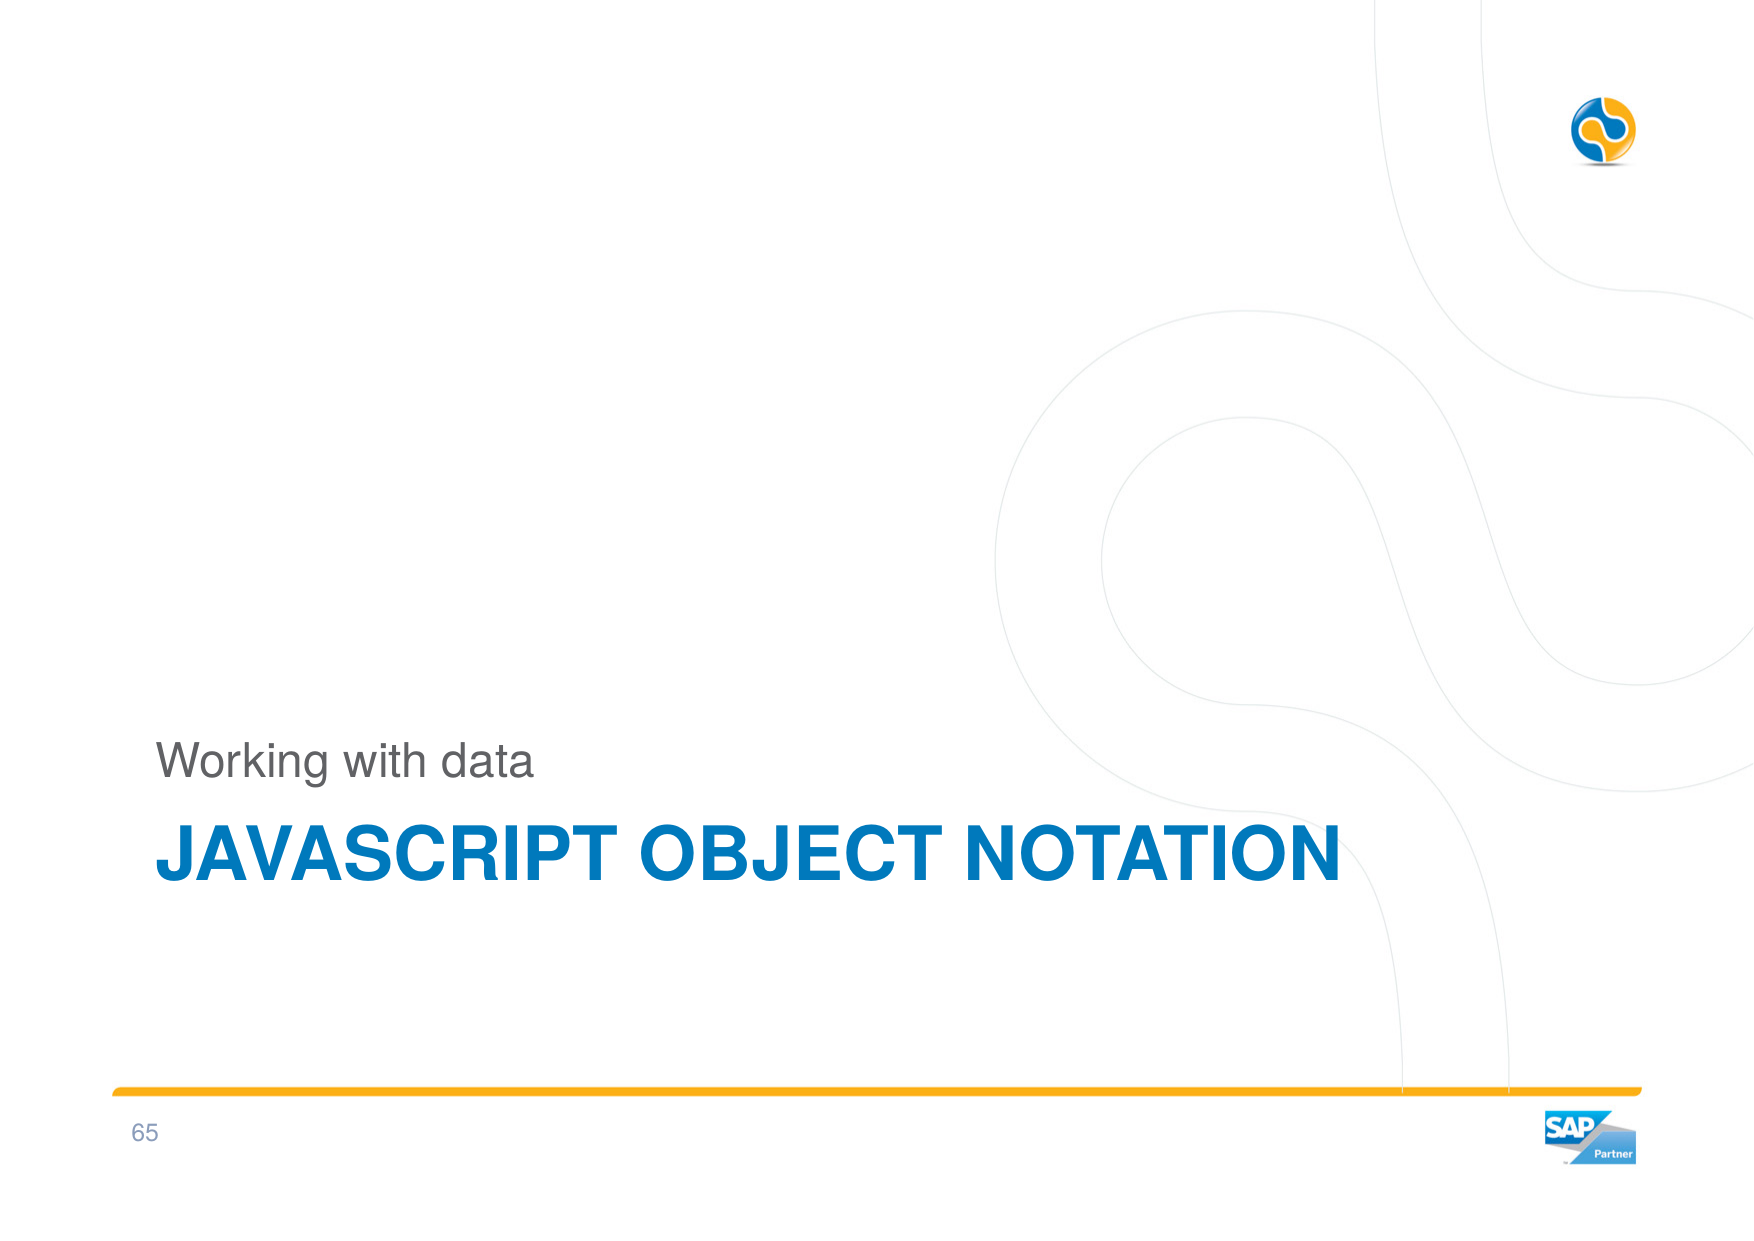

Working with data
# JavaScript object notation
65